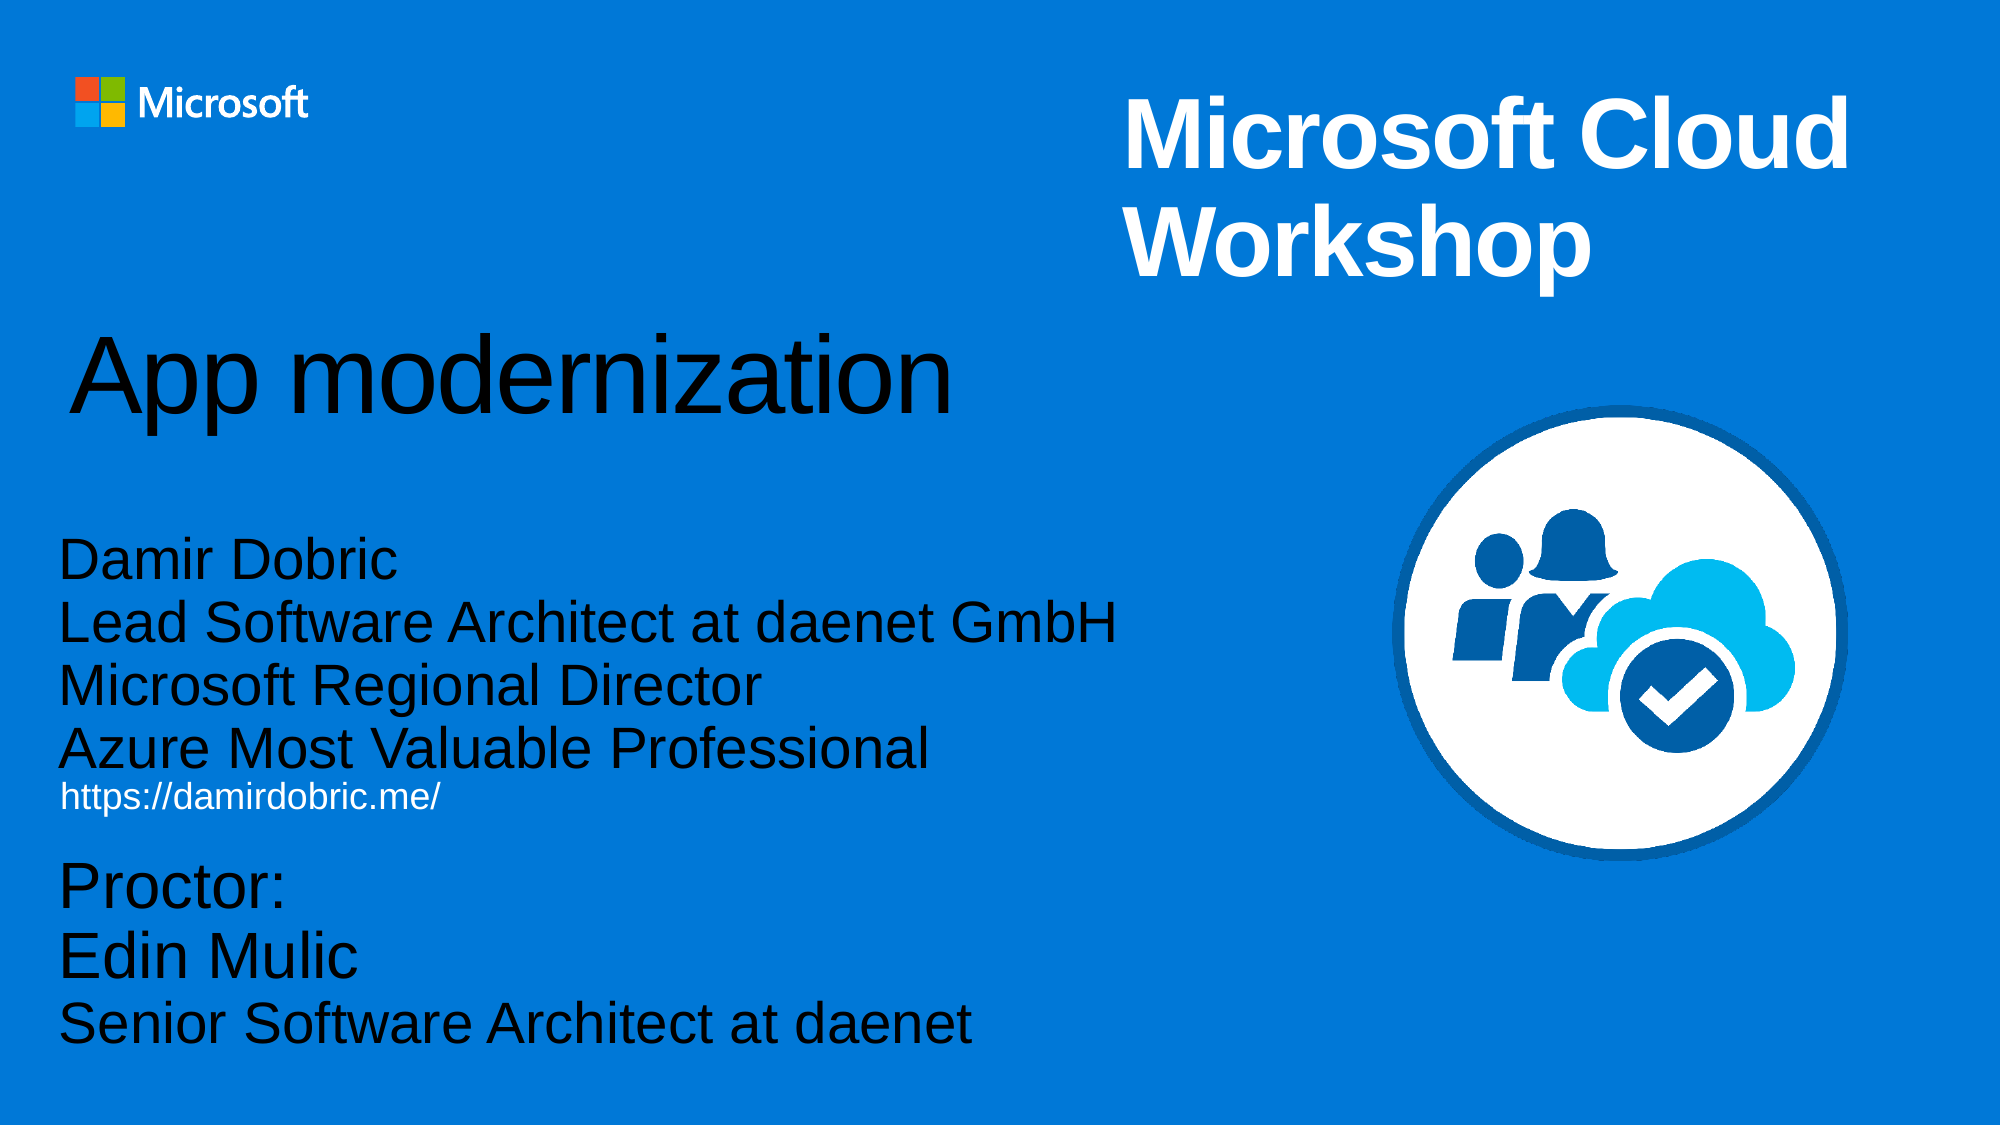

# App modernization
Damir Dobric
Lead Software Architect at daenet GmbH
Microsoft Regional Director
Azure Most Valuable Professional

Proctor:
Edin Mulic
Senior Software Architect at daenet
https://damirdobric.me/